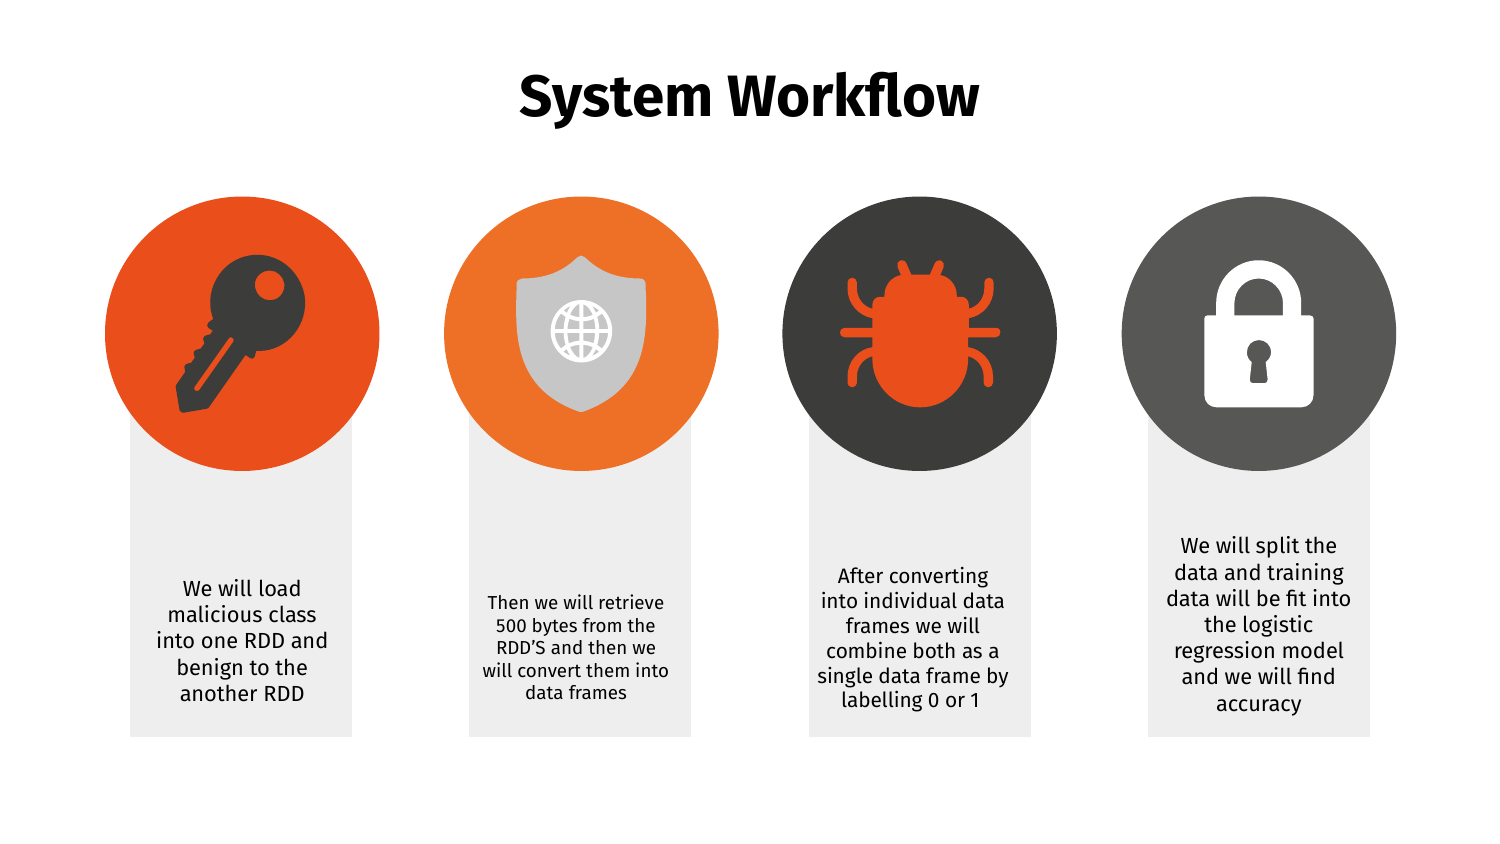

# System Workflow

We will load malicious class into one RDD and benign to the another RDD
We will split the data and training data will be fit into the logistic regression model and we will find accuracy
After converting into individual data frames we will combine both as a single data frame by labelling 0 or 1
Then we will retrieve 500 bytes from the RDD’S and then we will convert them into data frames